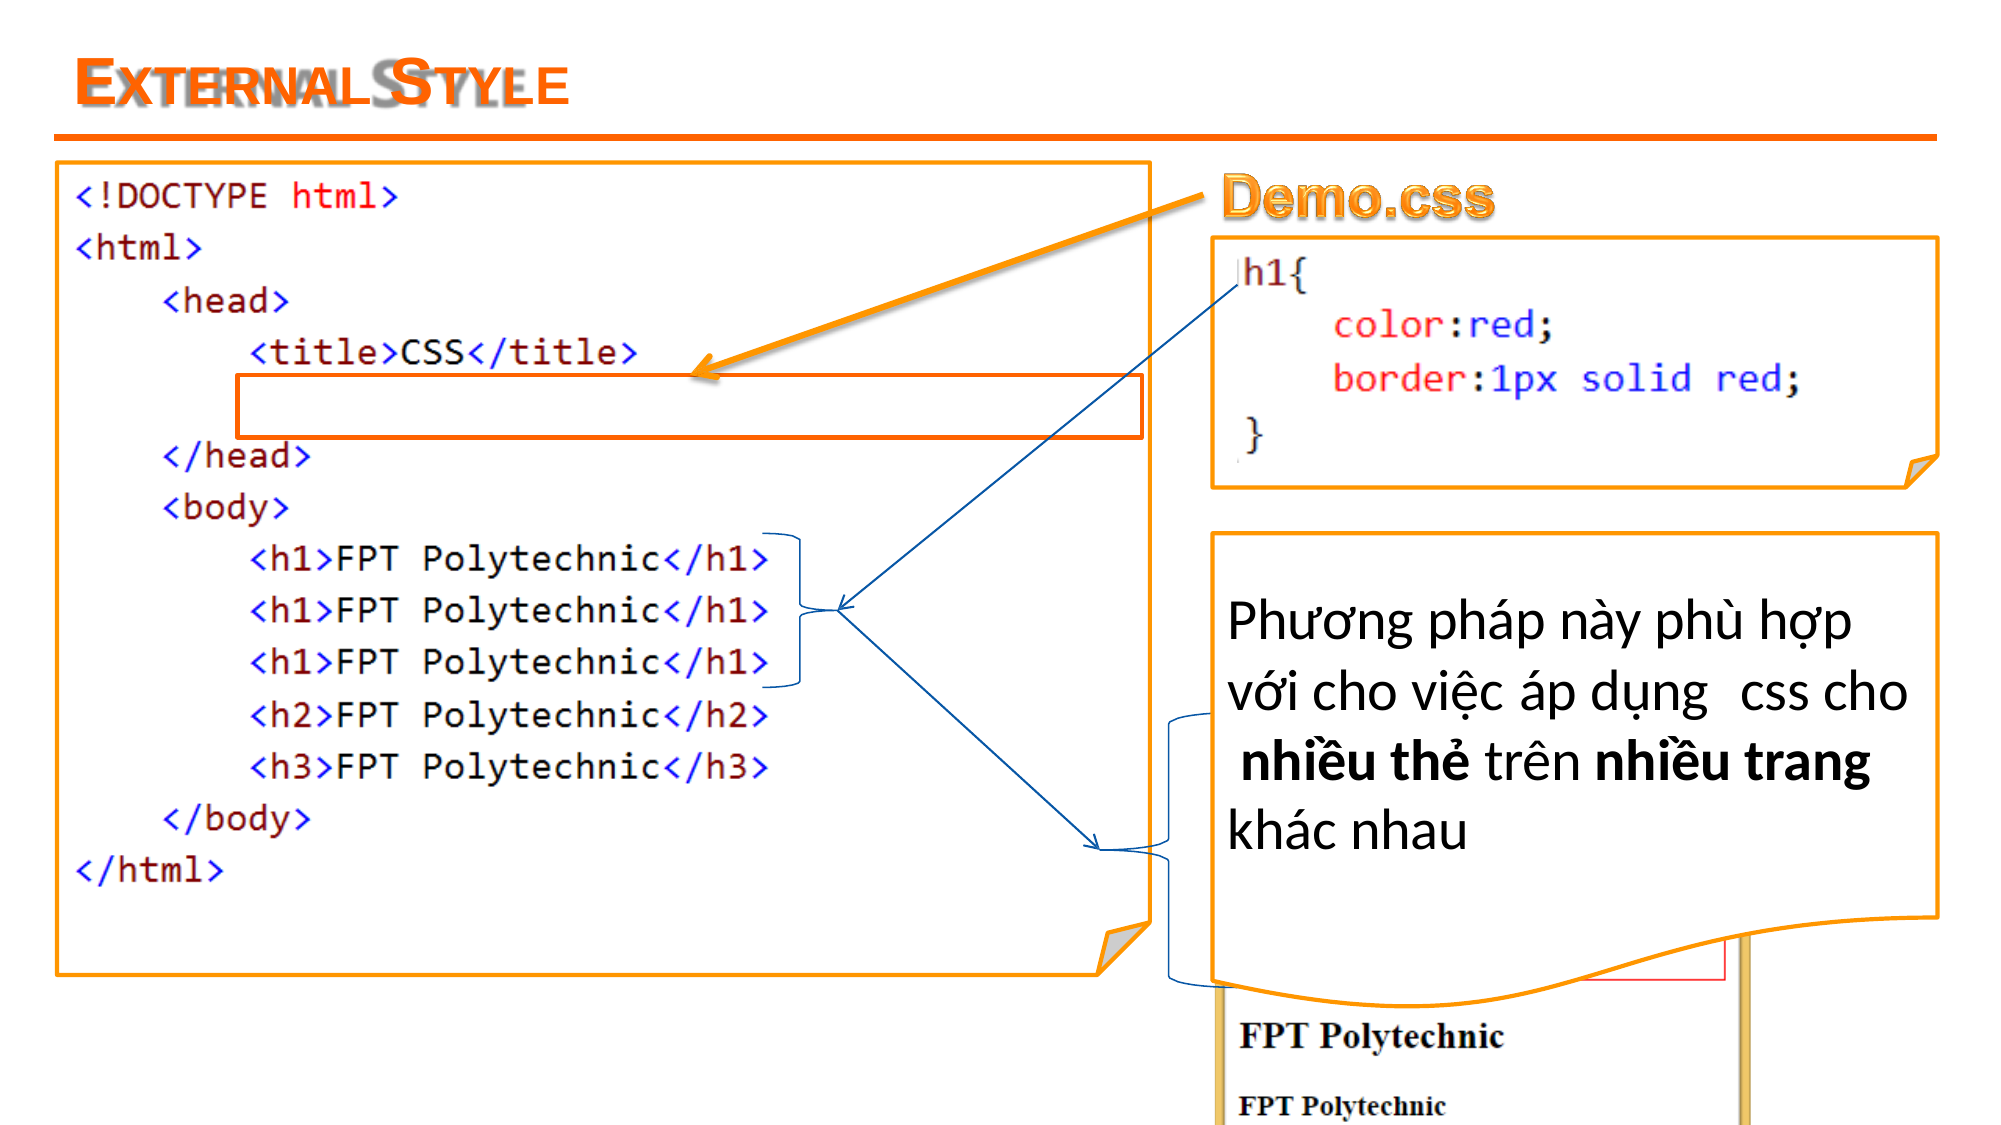

# EXTERNAL STYLE

Phương pháp này phù hợp  với cho việc áp dụng	css cho  nhiều thẻ trên nhiều trang  khác nhau